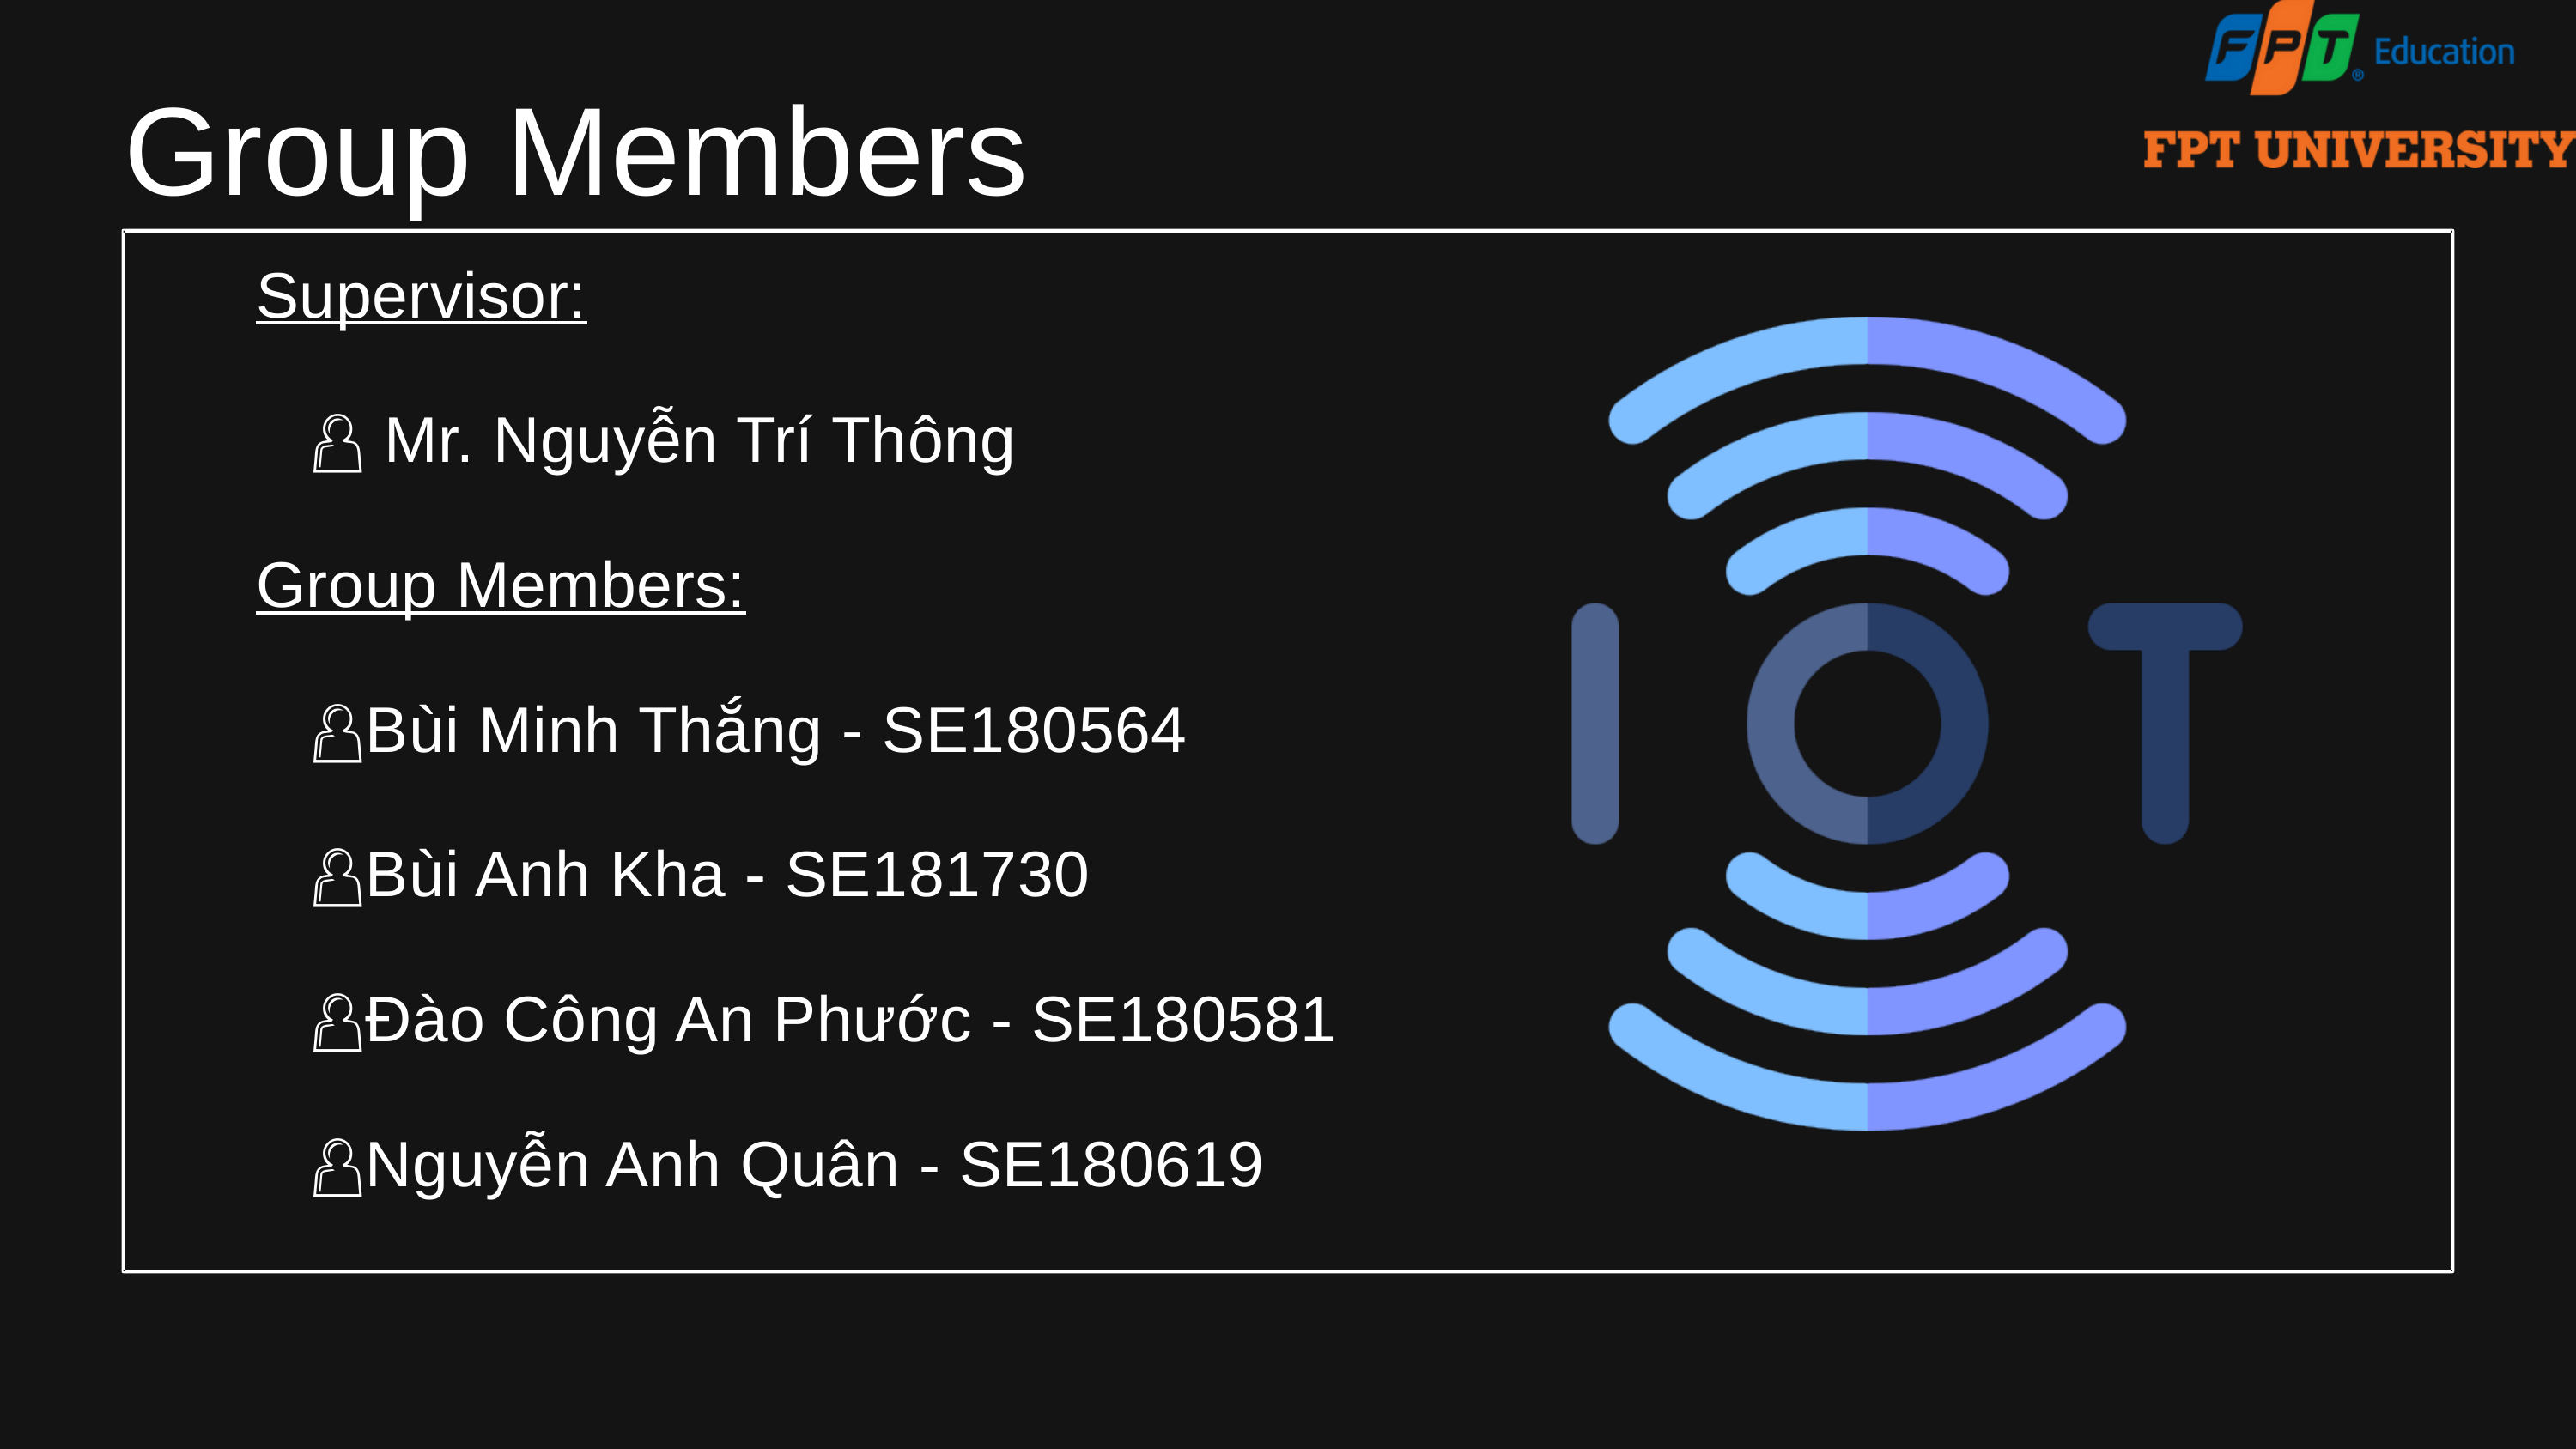

Group Members

Supervisor:

   👤 Mr. Nguyễn Trí Thông

Group Members:

   👤Bùi Minh Thắng - SE180564

   👤Bùi Anh Kha - SE181730

   👤Đào Công An Phước - SE180581

   👤Nguyễn Anh Quân - SE180619